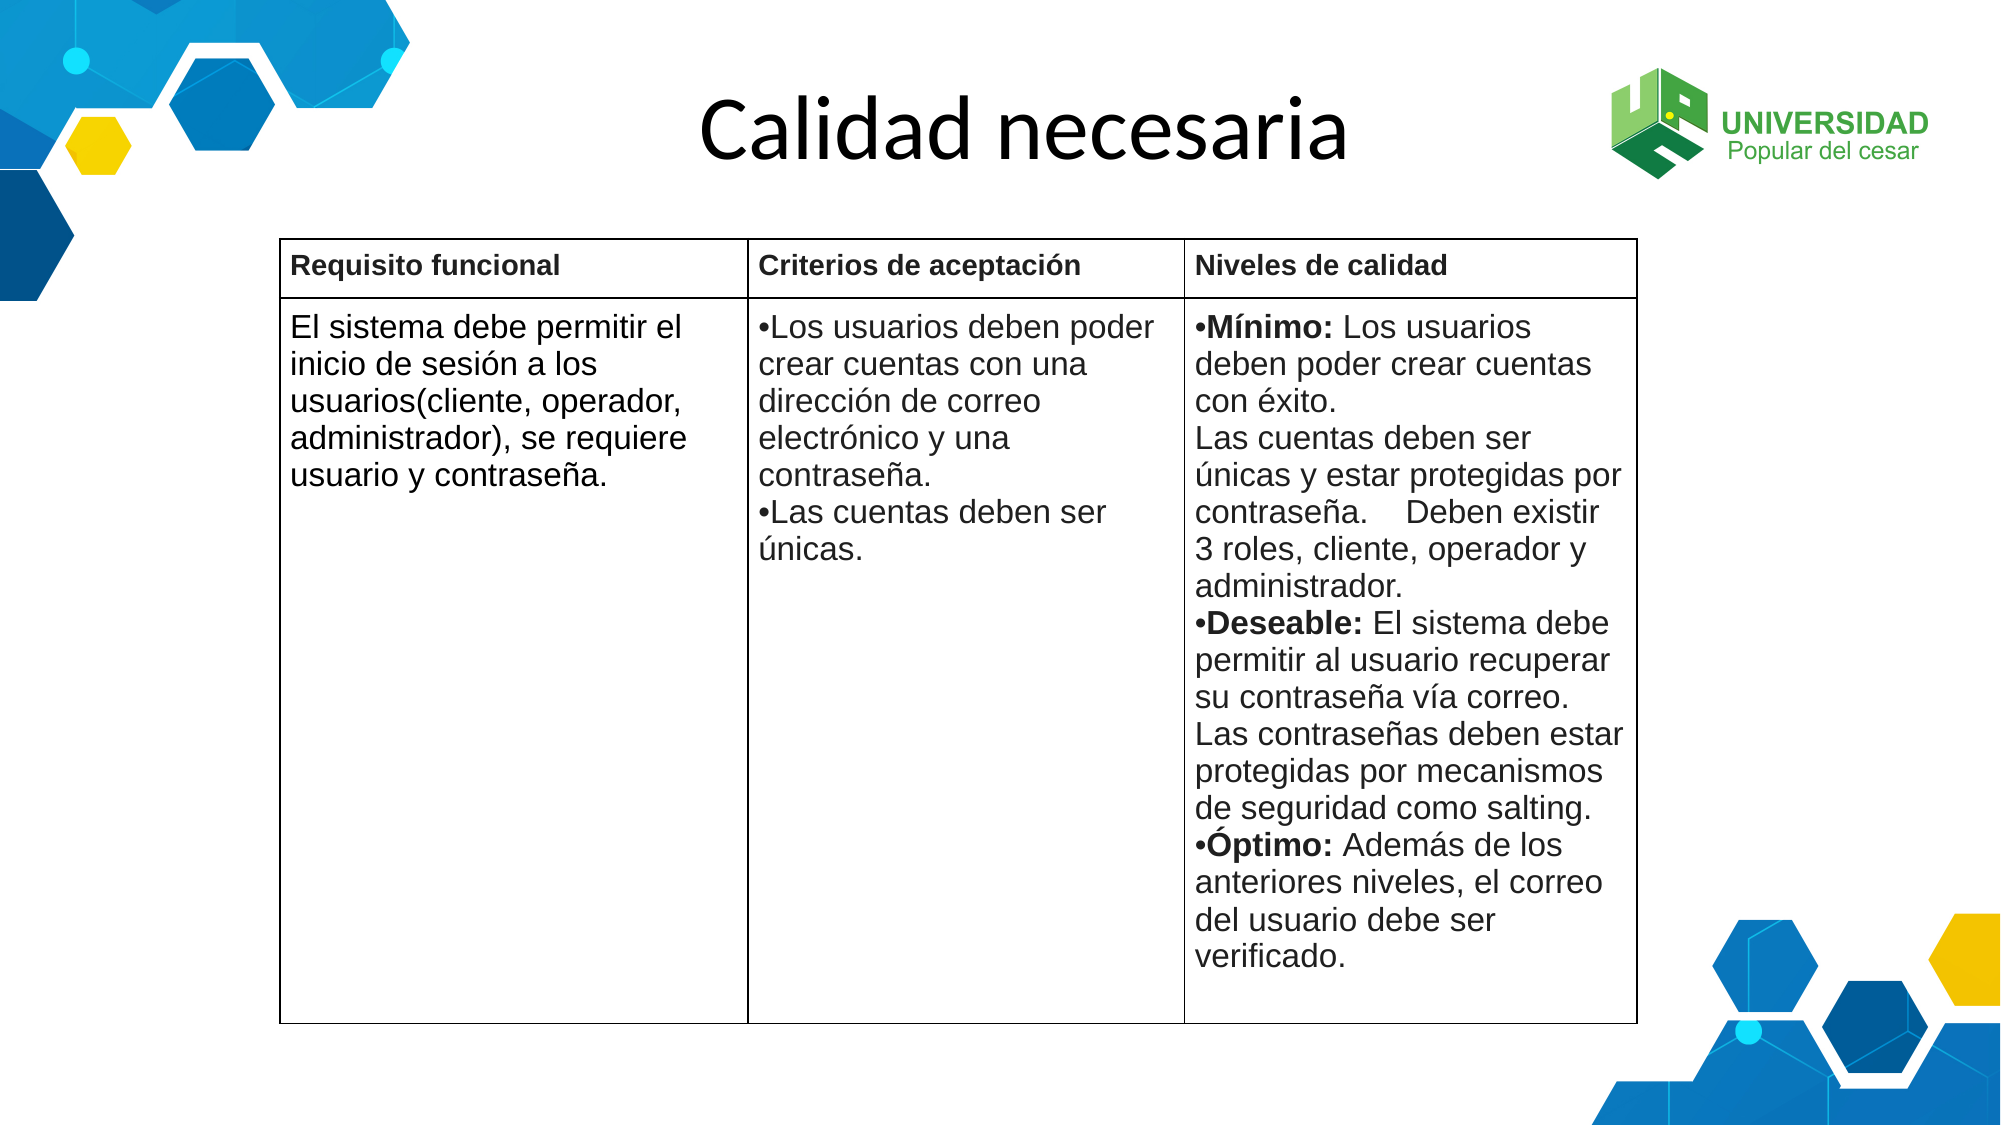

# Calidad necesaria
| Requisito funcional | Criterios de aceptación | Niveles de calidad |
| --- | --- | --- |
| El sistema debe permitir el inicio de sesión a los usuarios(cliente, operador, administrador), se requiere usuario y contraseña. | Los usuarios deben poder crear cuentas con una dirección de correo electrónico y una contraseña. Las cuentas deben ser únicas. | Mínimo: Los usuarios deben poder crear cuentas con éxito. Las cuentas deben ser únicas y estar protegidas por contraseña.    Deben existir 3 roles, cliente, operador y administrador. Deseable: El sistema debe permitir al usuario recuperar su contraseña vía correo. Las contraseñas deben estar protegidas por mecanismos de seguridad como salting.  Óptimo: Además de los anteriores niveles, el correo del usuario debe ser verificado. |